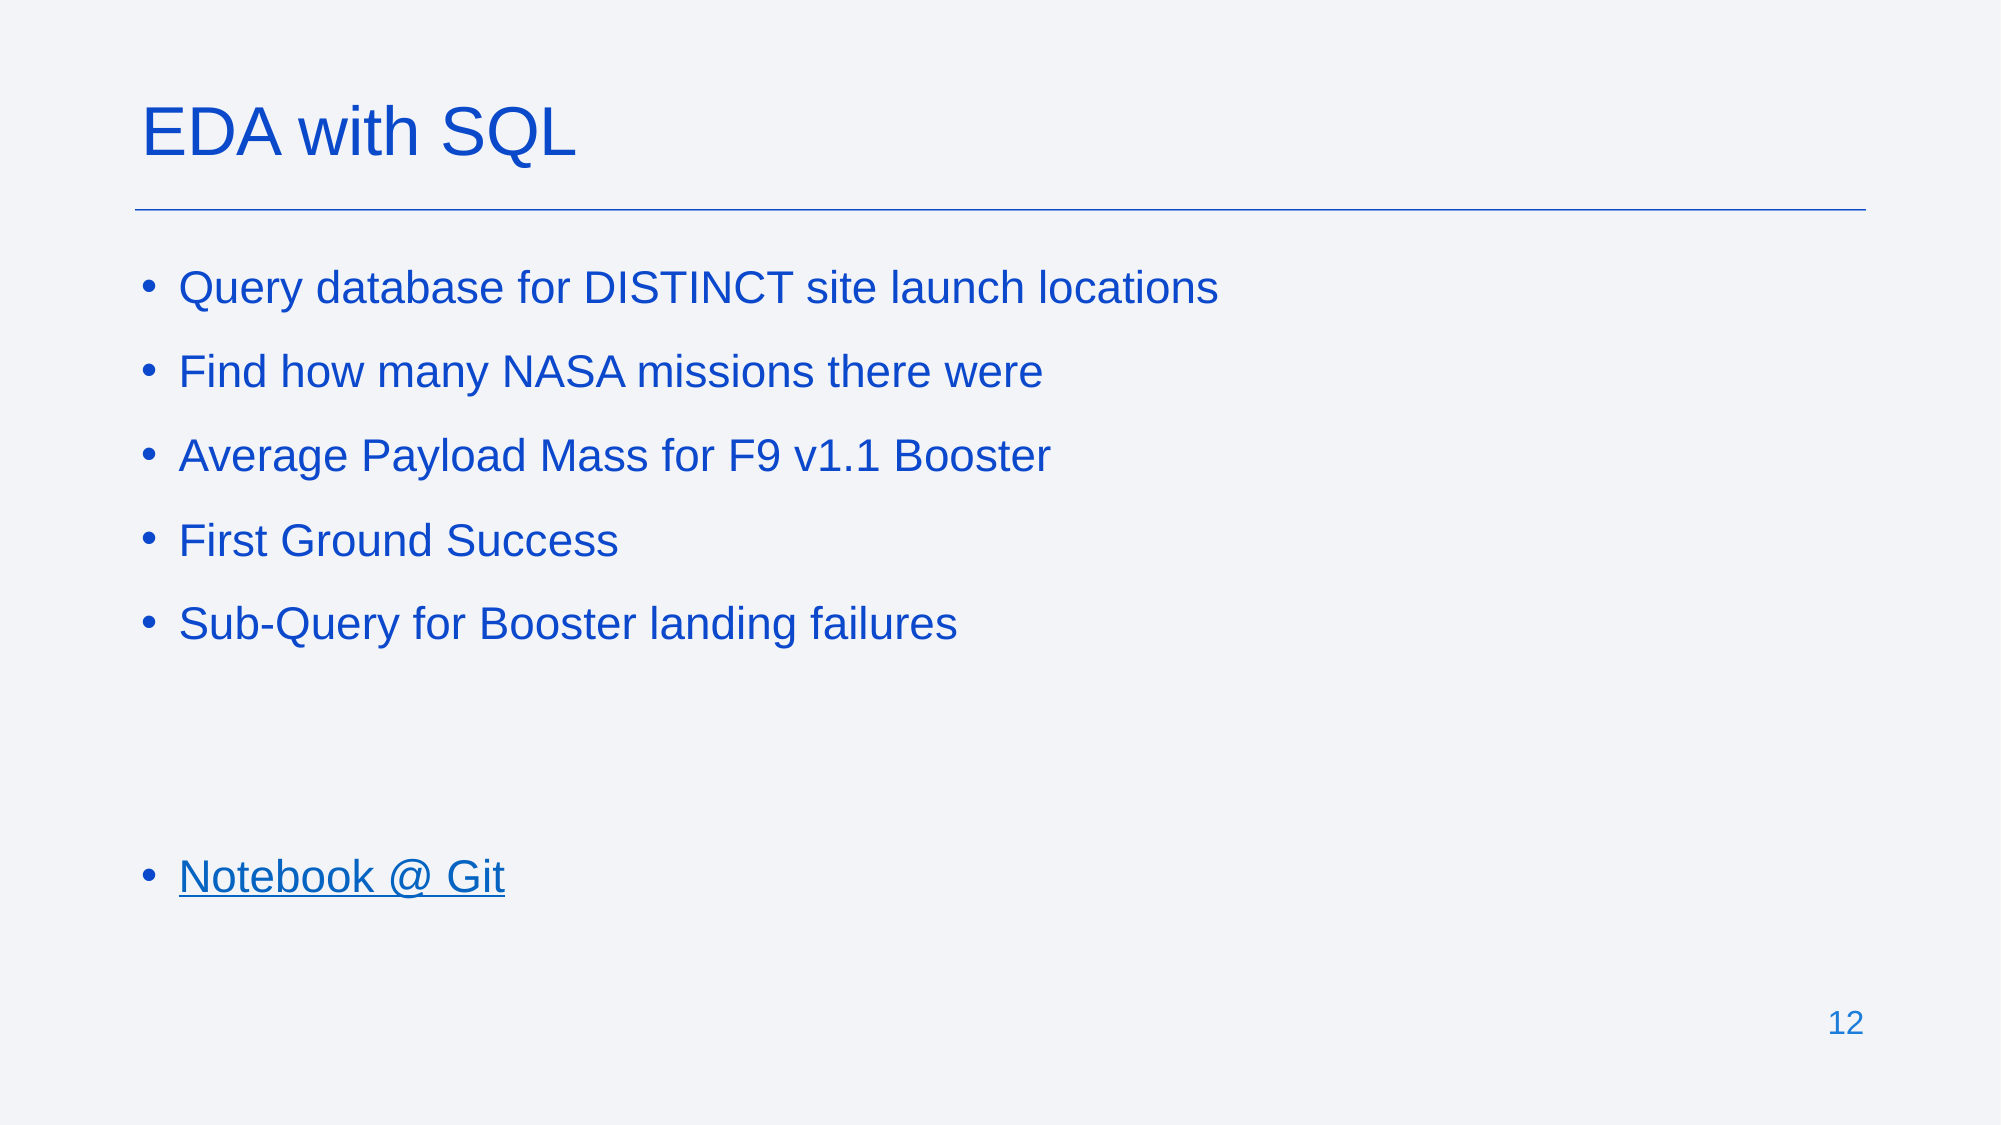

EDA with SQL
Query database for DISTINCT site launch locations
Find how many NASA missions there were
Average Payload Mass for F9 v1.1 Booster
First Ground Success
Sub-Query for Booster landing failures

Notebook @ Git

12